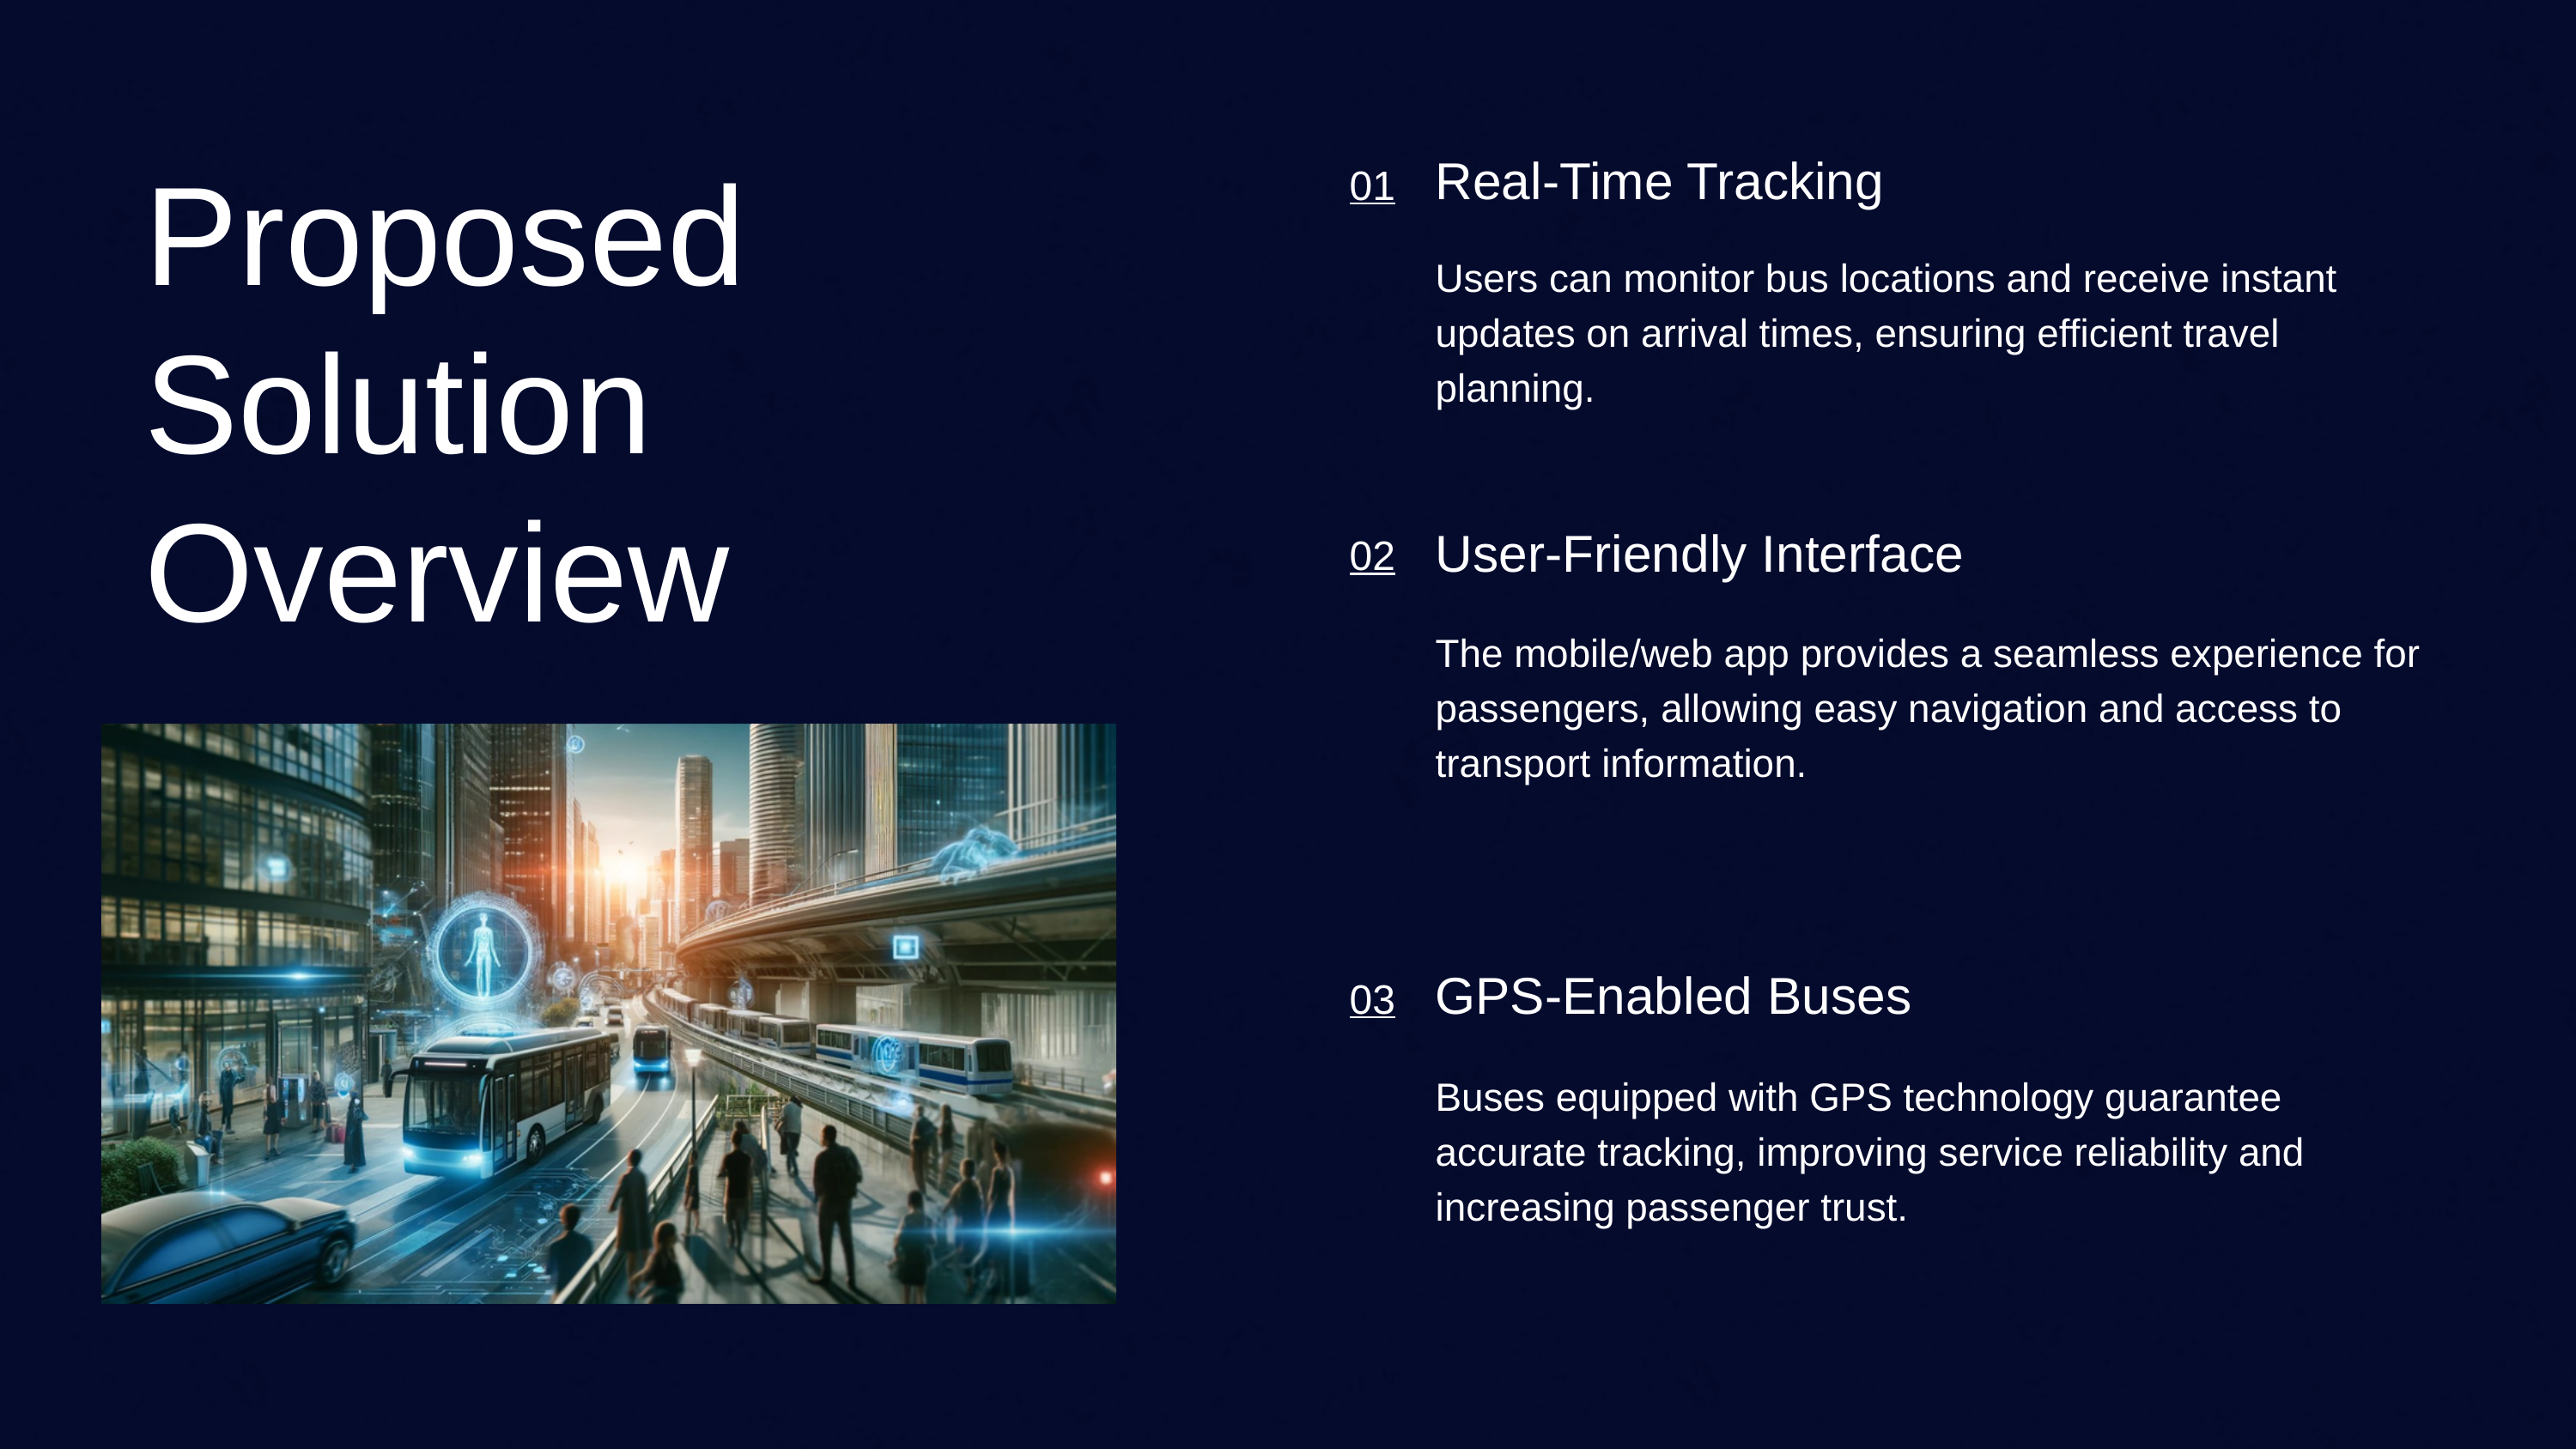

Proposed Solution Overview
Real-Time Tracking
Users can monitor bus locations and receive instant updates on arrival times, ensuring efficient travel planning.
01
User-Friendly Interface
The mobile/web app provides a seamless experience for passengers, allowing easy navigation and access to transport information.
02

GPS-Enabled Buses
Buses equipped with GPS technology guarantee accurate tracking, improving service reliability and increasing passenger trust.
03